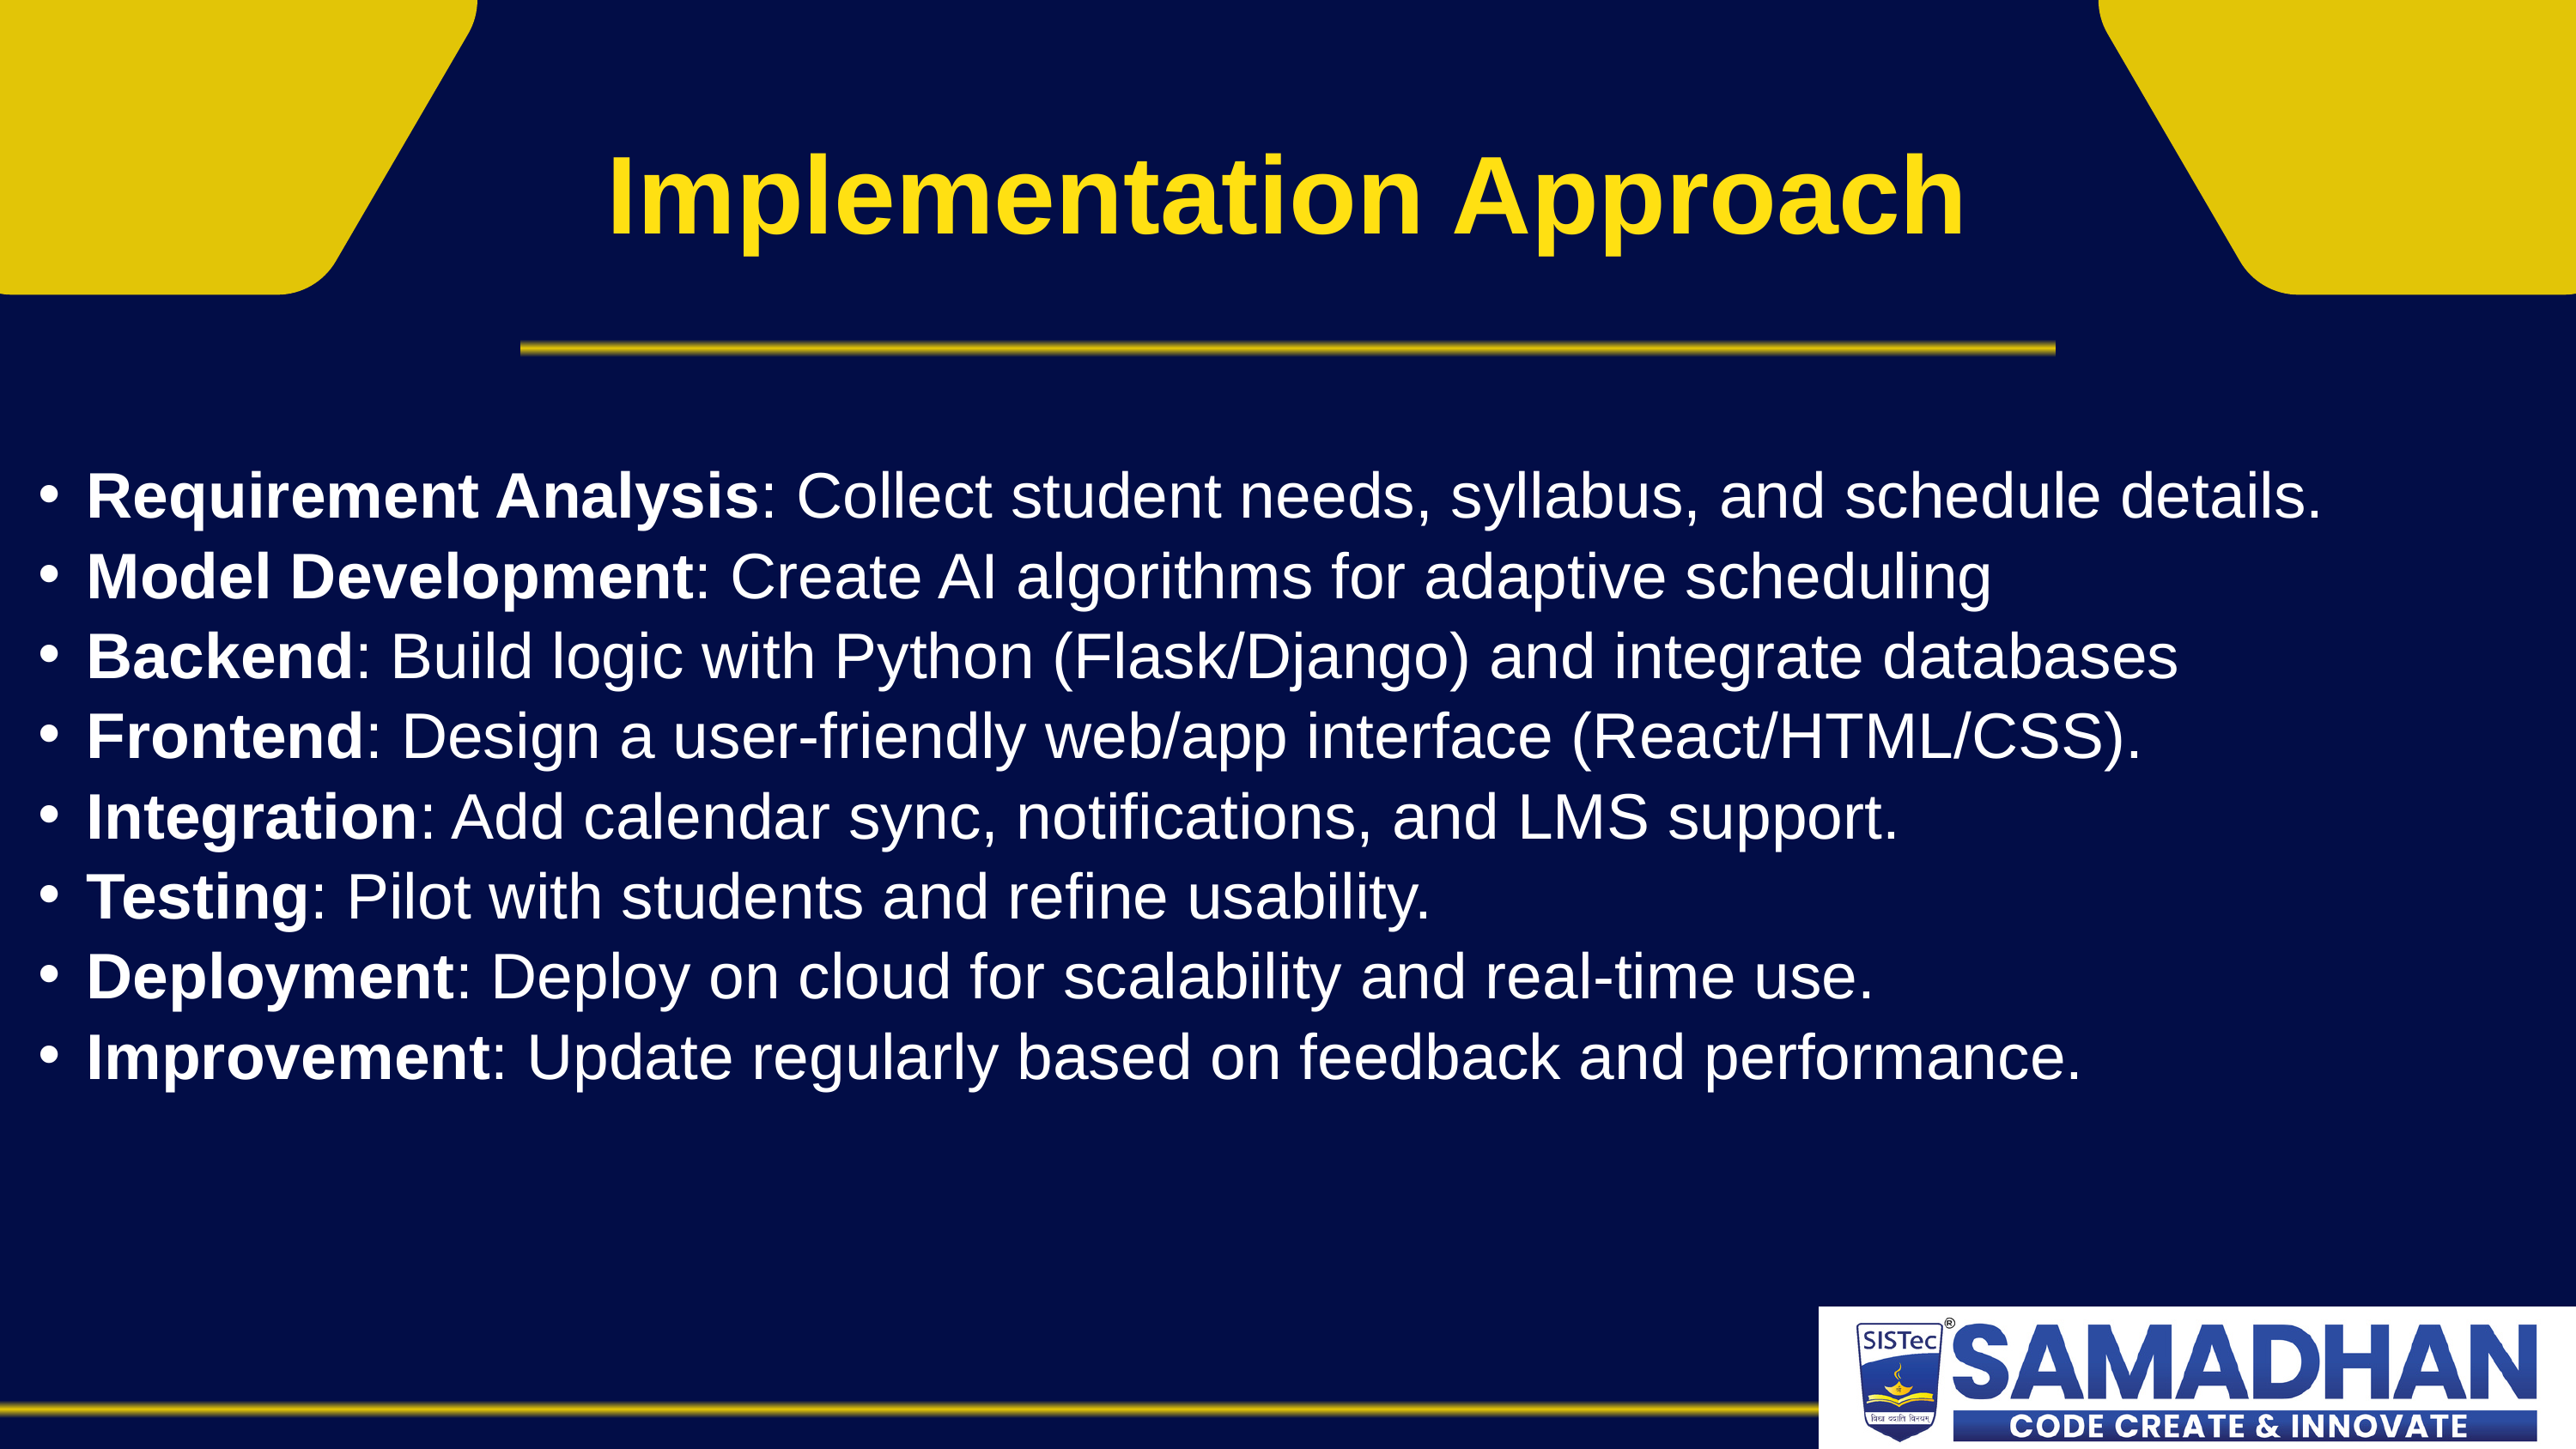

Implementation Approach
Requirement Analysis: Collect student needs, syllabus, and schedule details.
Model Development: Create AI algorithms for adaptive scheduling
Backend: Build logic with Python (Flask/Django) and integrate databases
Frontend: Design a user-friendly web/app interface (React/HTML/CSS).
Integration: Add calendar sync, notifications, and LMS support.
Testing: Pilot with students and refine usability.
Deployment: Deploy on cloud for scalability and real-time use.
Improvement: Update regularly based on feedback and performance.